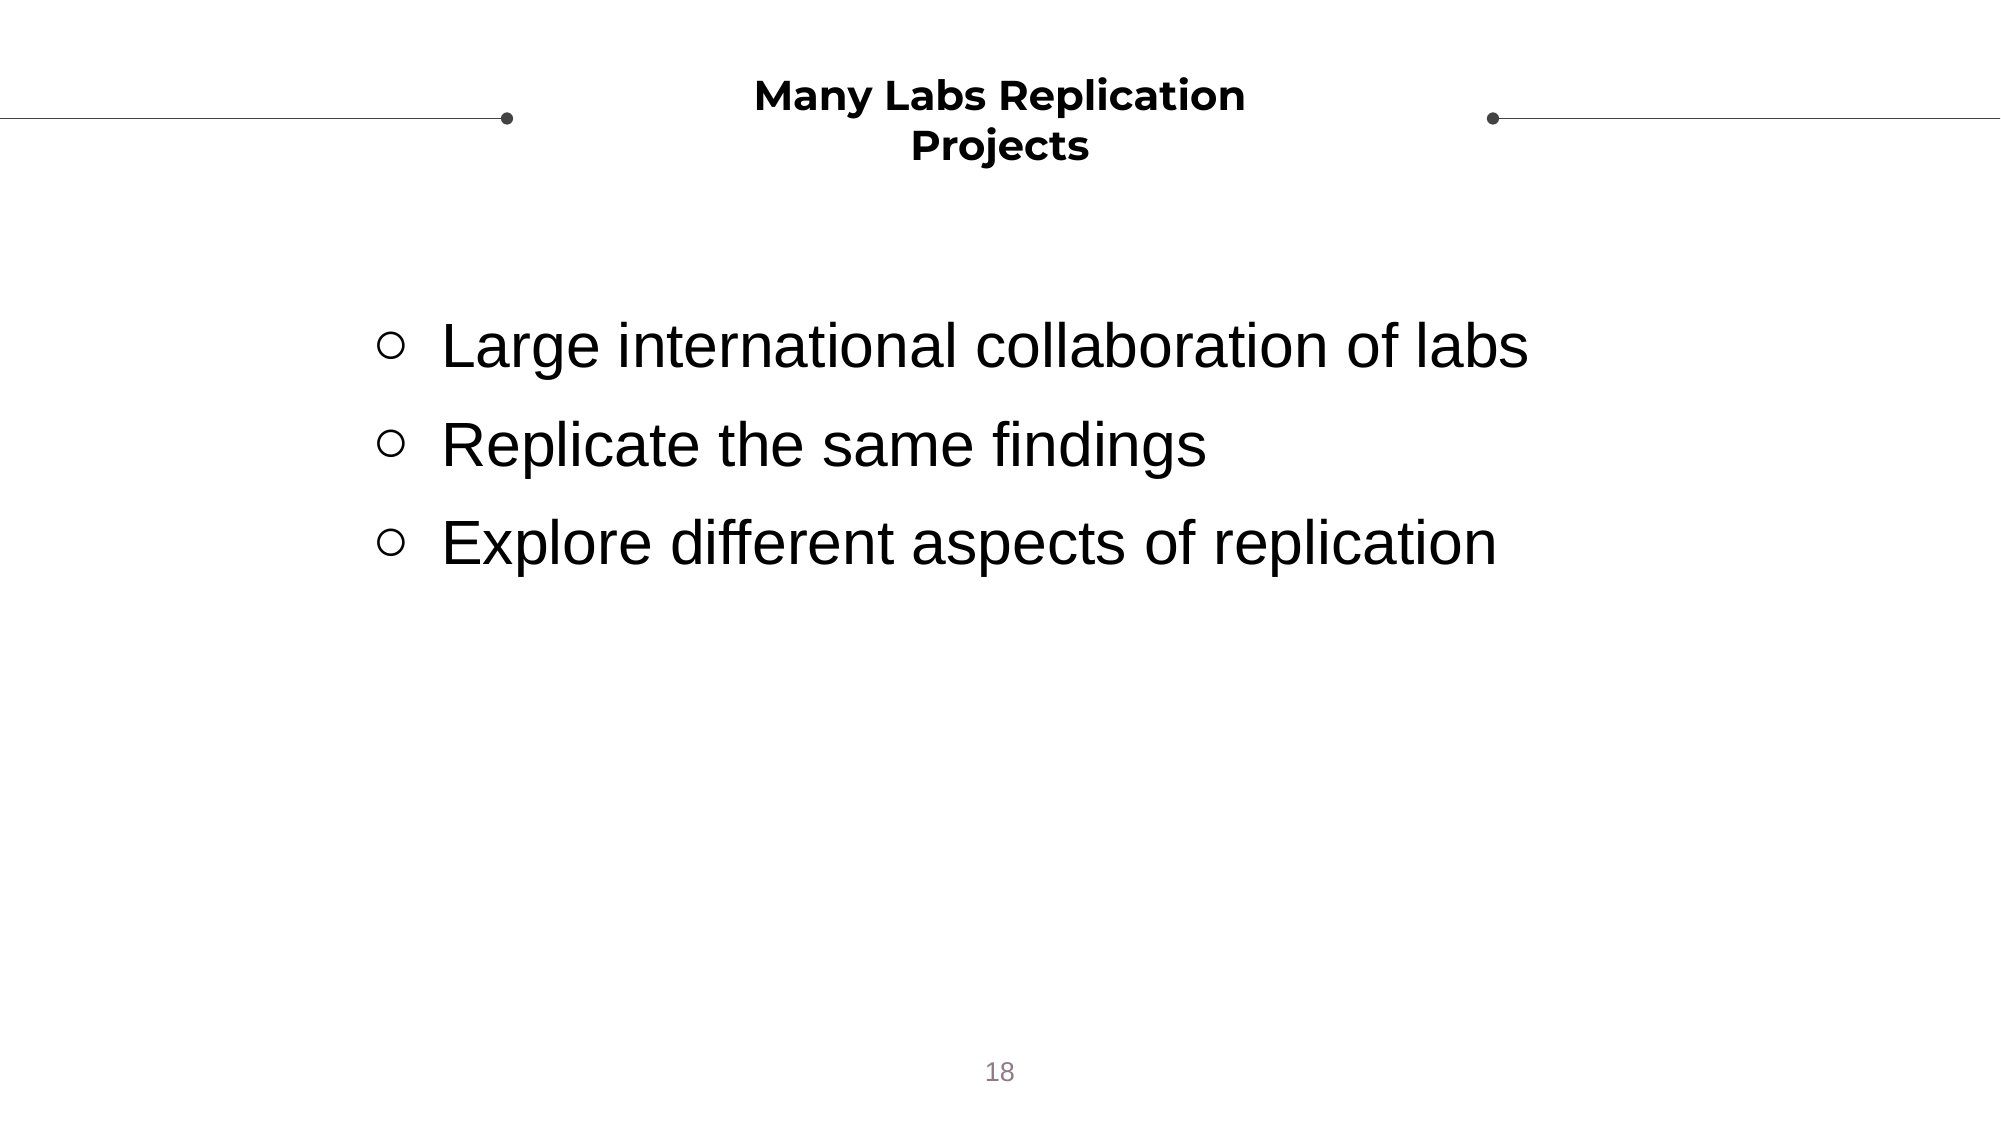

# Many Labs Replication Projects

Large international collaboration of labs
Replicate the same findings
Explore different aspects of replication
18